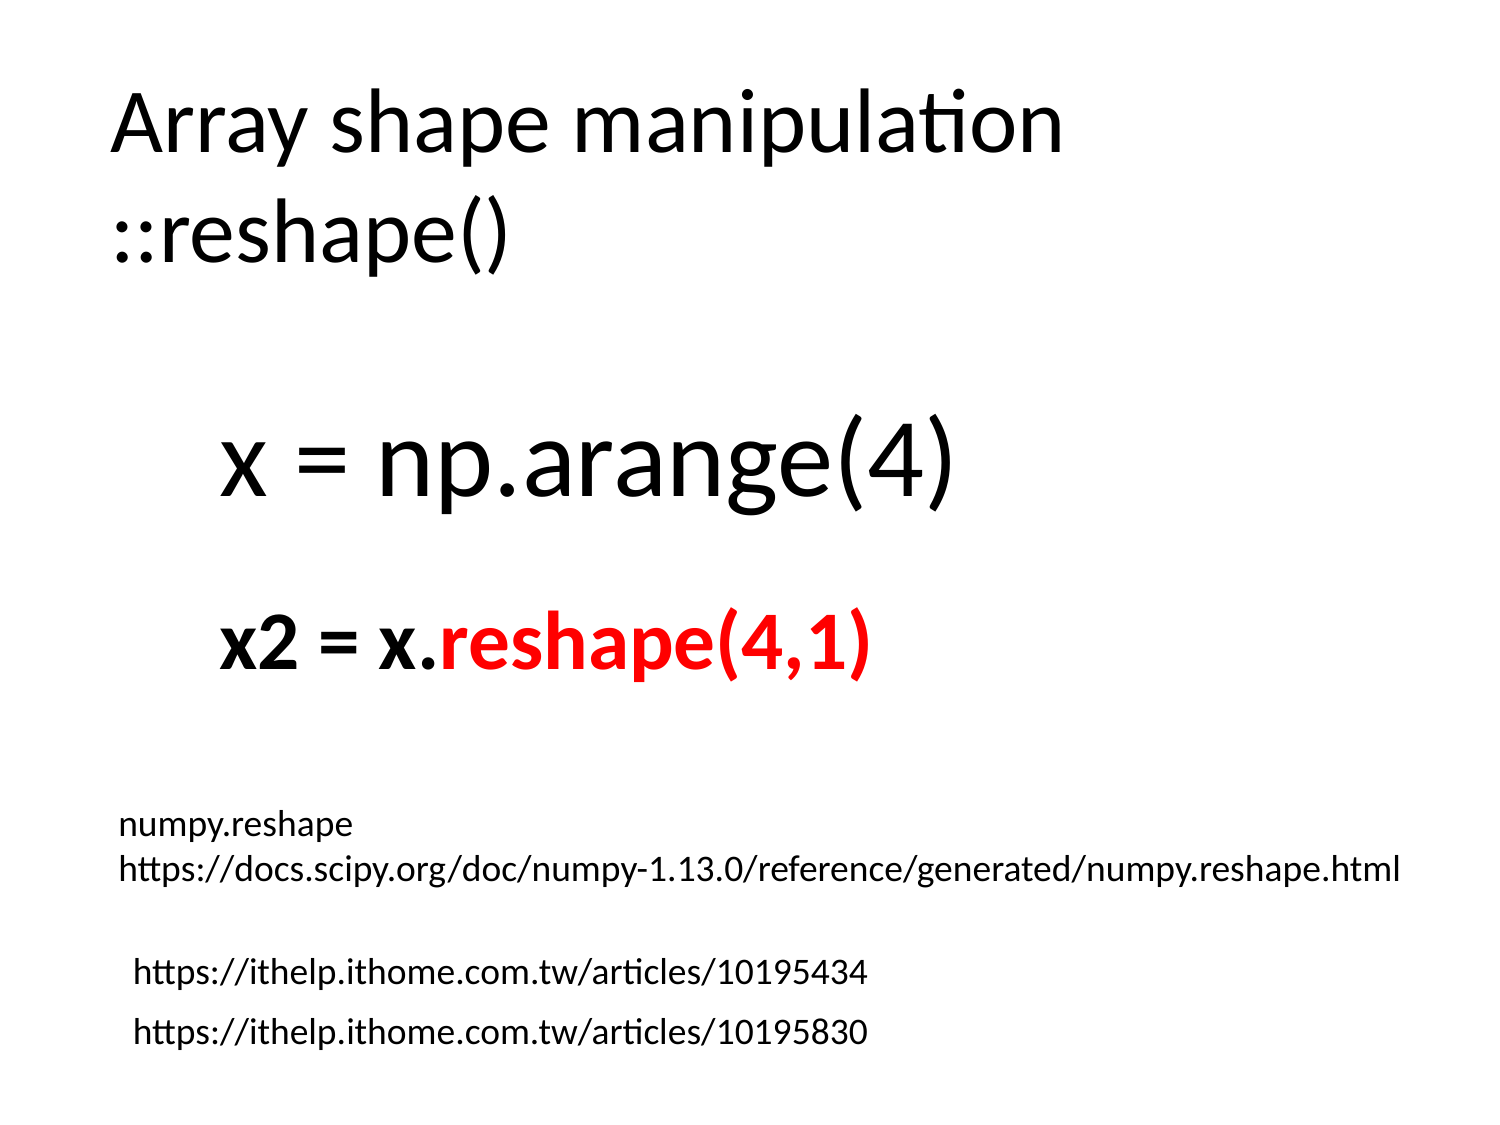

Array shape manipulation
::reshape()
x = np.arange(4)
x2 = x.reshape(4,1)
numpy.reshape
https://docs.scipy.org/doc/numpy-1.13.0/reference/generated/numpy.reshape.html
https://ithelp.ithome.com.tw/articles/10195434
https://ithelp.ithome.com.tw/articles/10195830